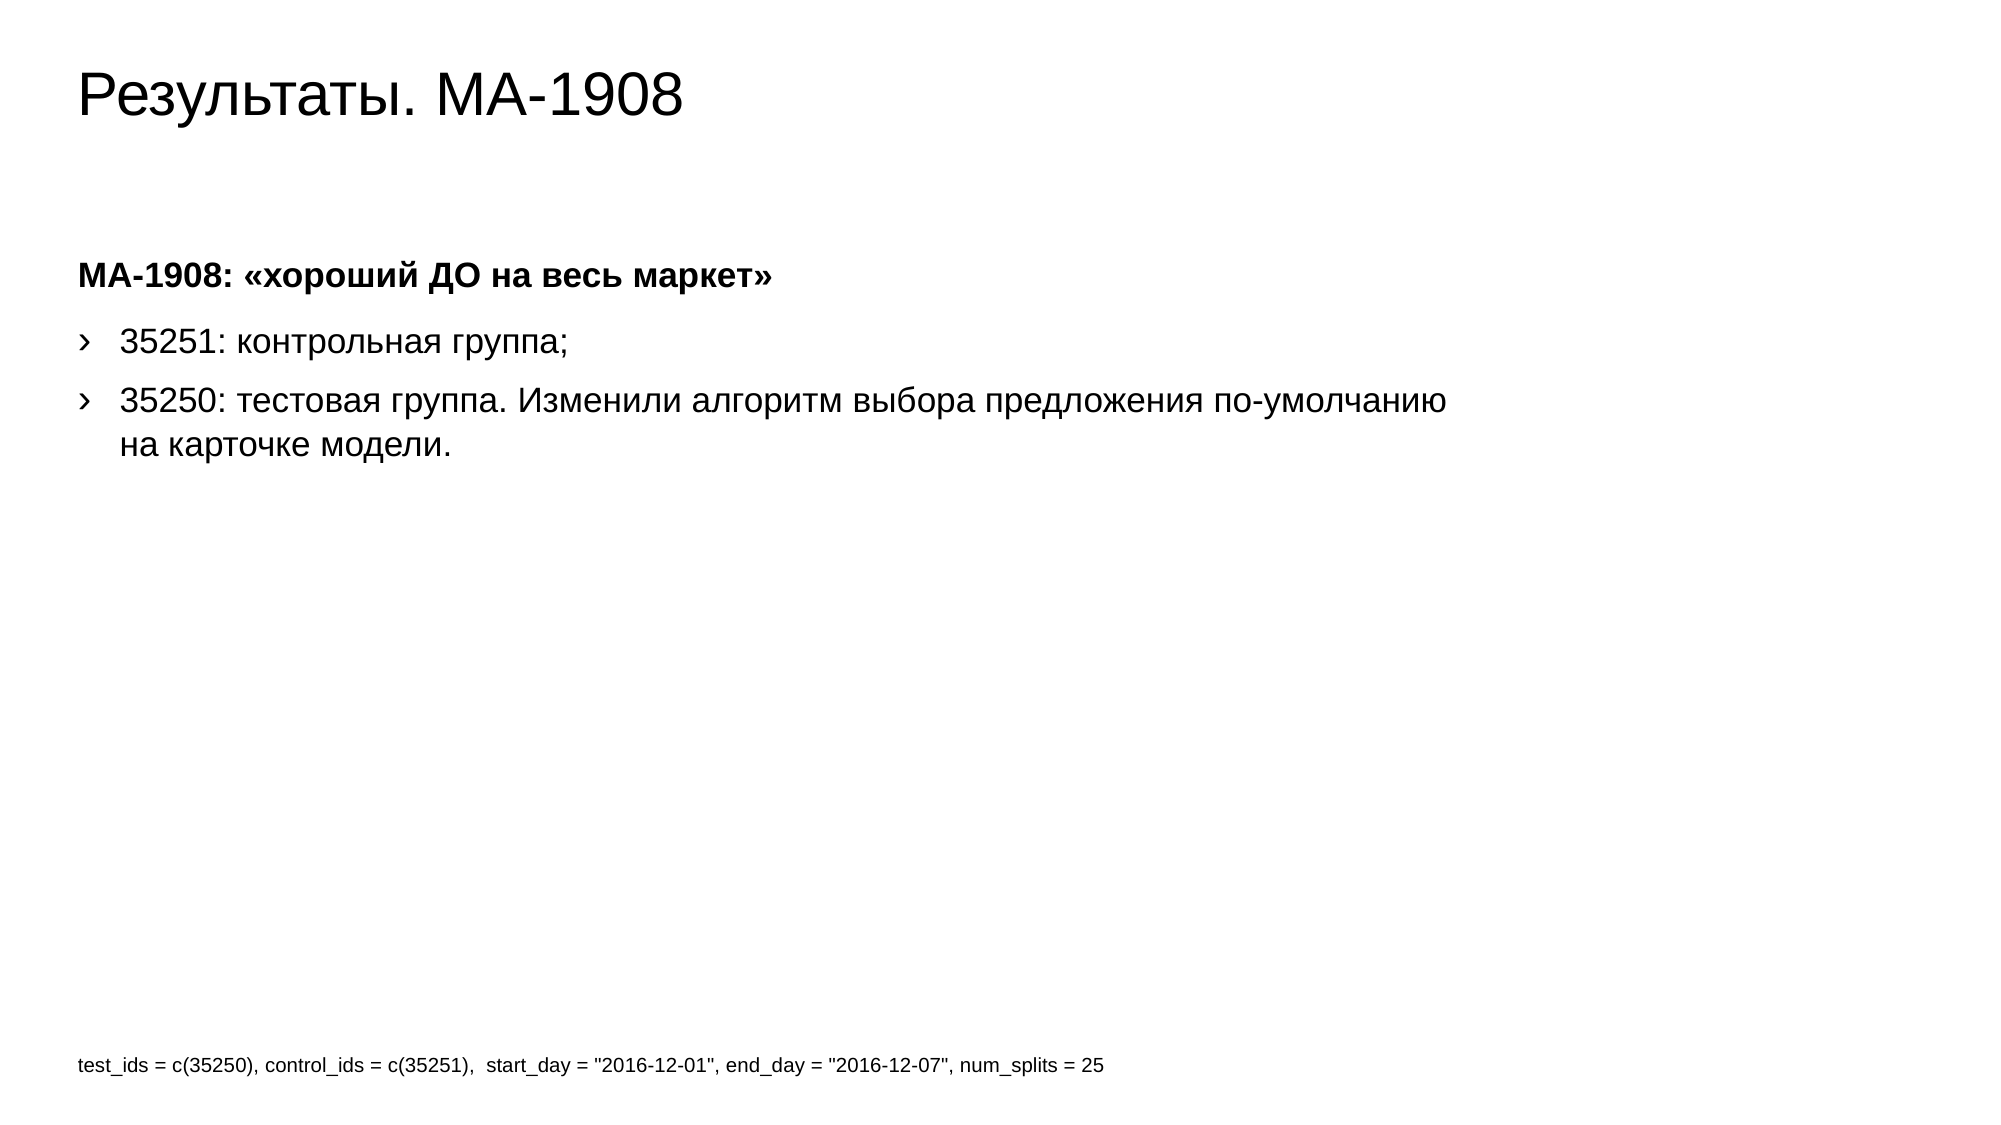

# Результаты. MA-1908
MA-1908: «хороший ДО на весь маркет»
35251: контрольная группа;
35250: тестовая группа. Изменили алгоритм выбора предложения по-умолчанию на карточке модели.
test_ids = c(35250), control_ids = c(35251),  start_day = "2016-12-01", end_day = "2016-12-07", num_splits = 25